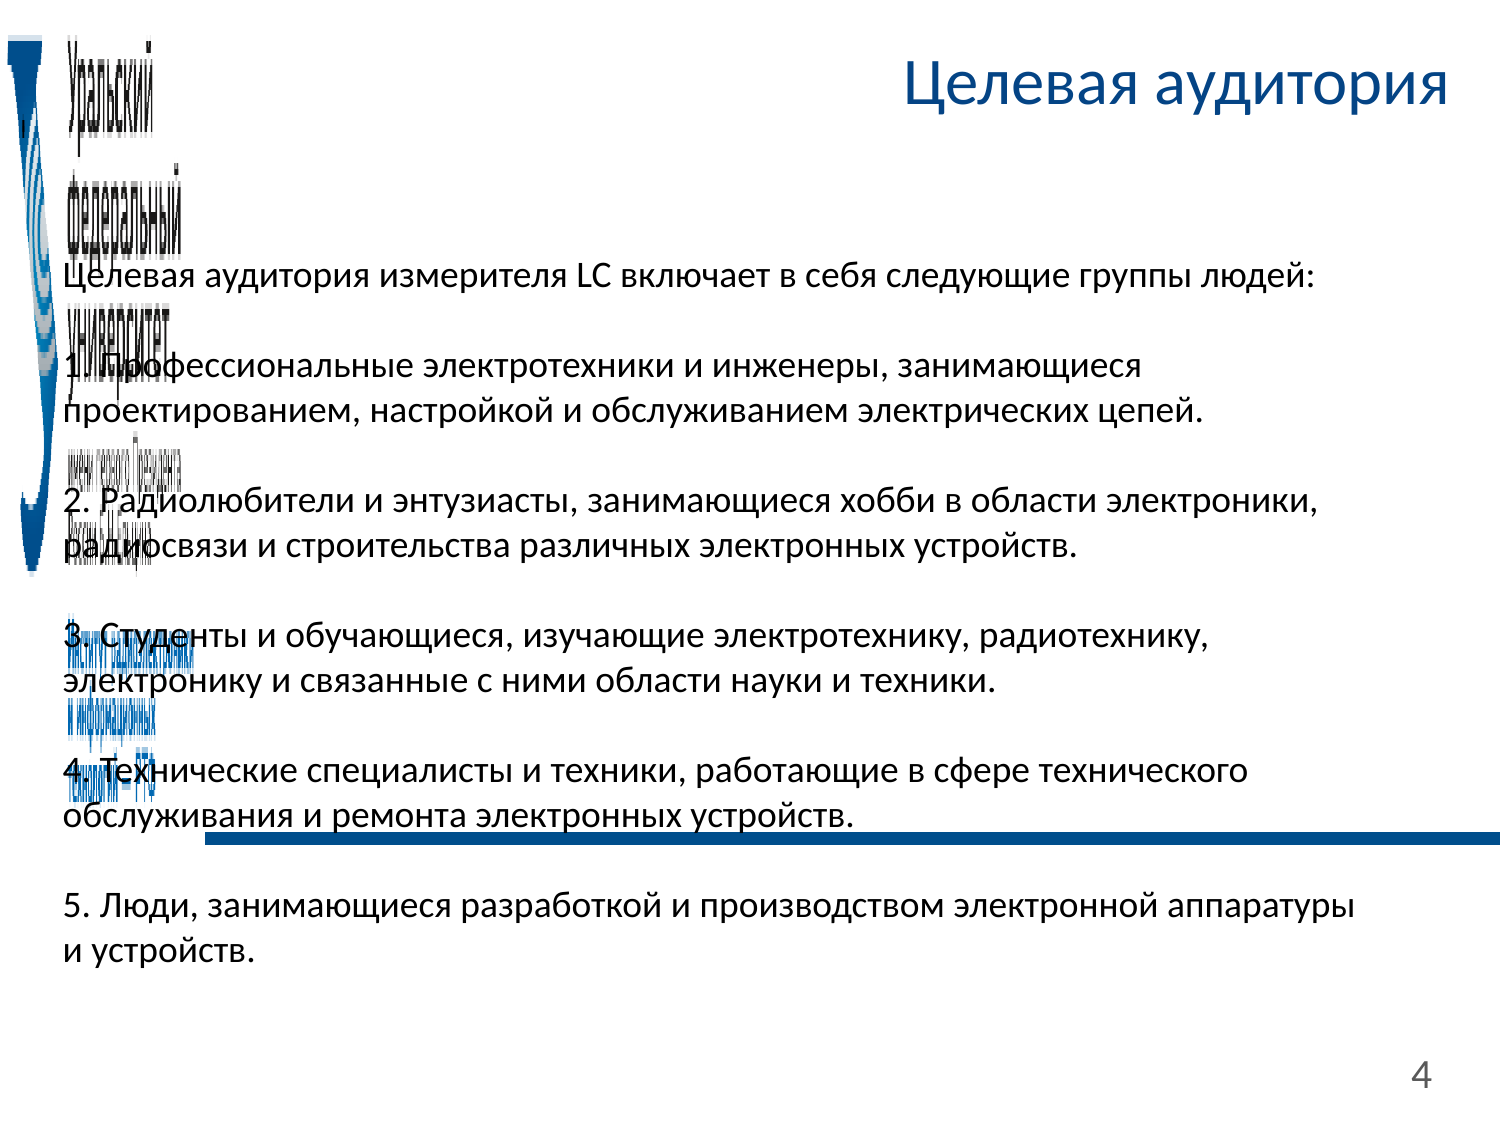

# Целевая аудитория
Целевая аудитория измерителя LC включает в себя следующие группы людей:
1. Профессиональные электротехники и инженеры, занимающиеся проектированием, настройкой и обслуживанием электрических цепей.
2. Радиолюбители и энтузиасты, занимающиеся хобби в области электроники, радиосвязи и строительства различных электронных устройств.
3. Студенты и обучающиеся, изучающие электротехнику, радиотехнику, электронику и связанные с ними области науки и техники.
4. Технические специалисты и техники, работающие в сфере технического обслуживания и ремонта электронных устройств.
5. Люди, занимающиеся разработкой и производством электронной аппаратуры и устройств.

4